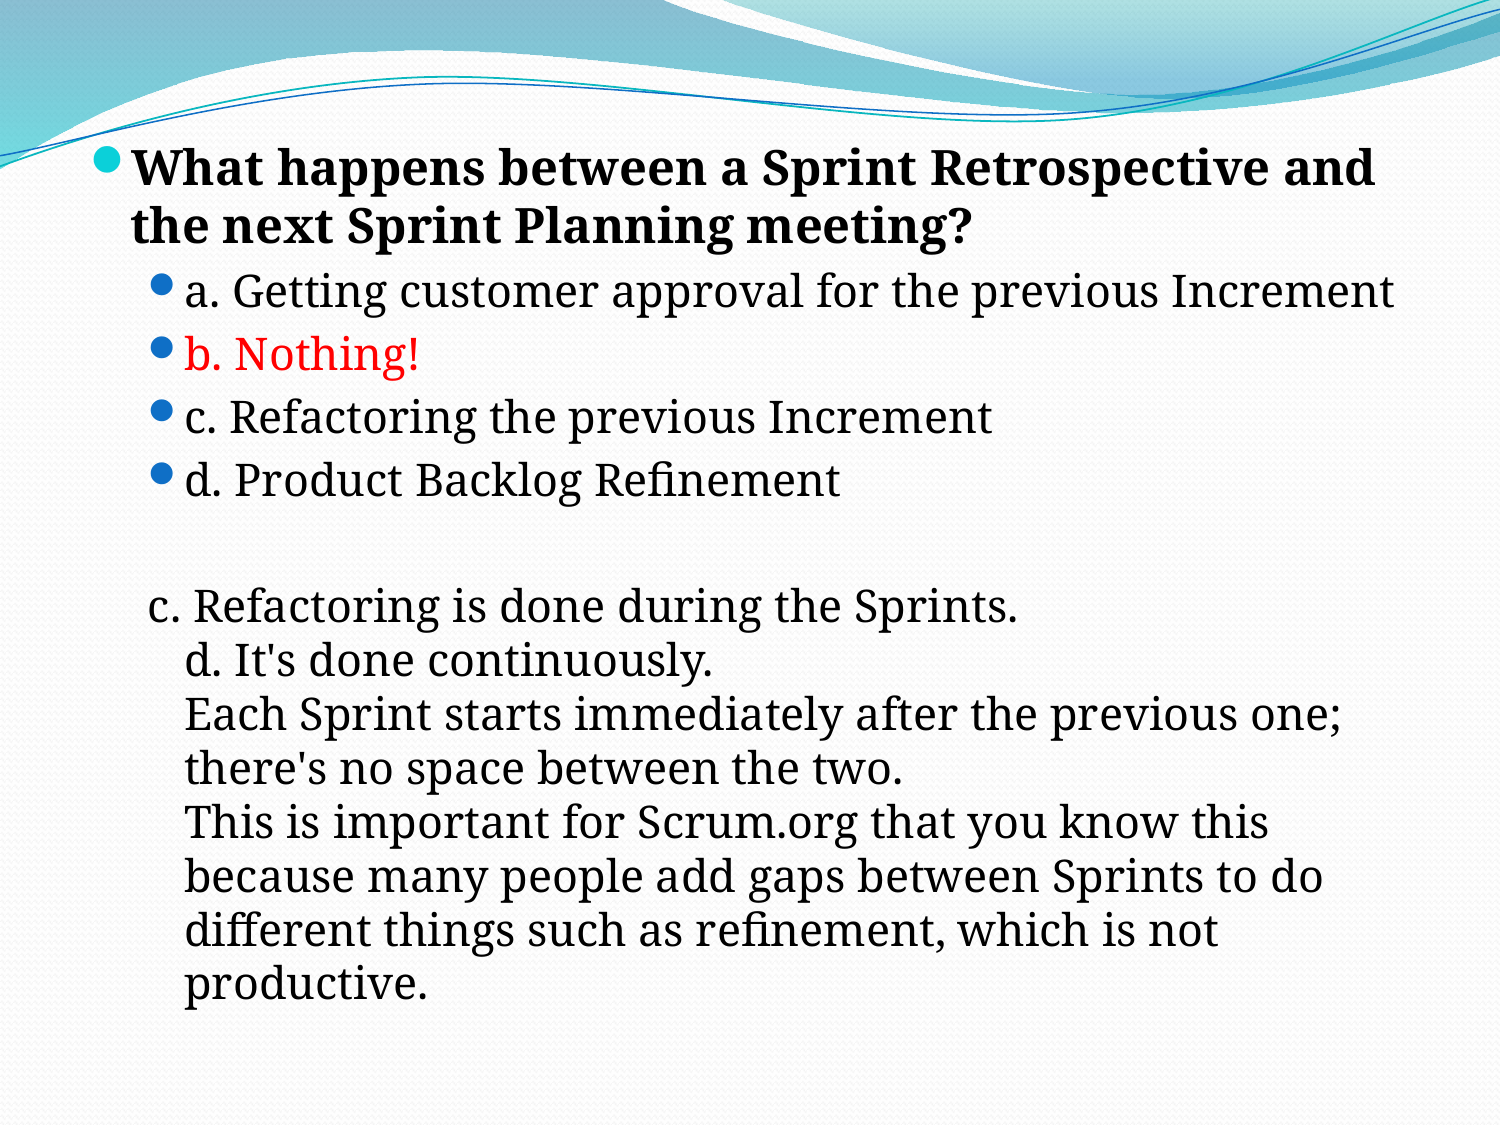

What happens between a Sprint Retrospective and the next Sprint Planning meeting?
a. Getting customer approval for the previous Increment
b. Nothing!
c. Refactoring the previous Increment
d. Product Backlog Refinement

c. Refactoring is done during the Sprints.
d. It's done continuously.
Each Sprint starts immediately after the previous one; there's no space between the two.
This is important for Scrum.org that you know this because many people add gaps between Sprints to do different things such as refinement, which is not productive.